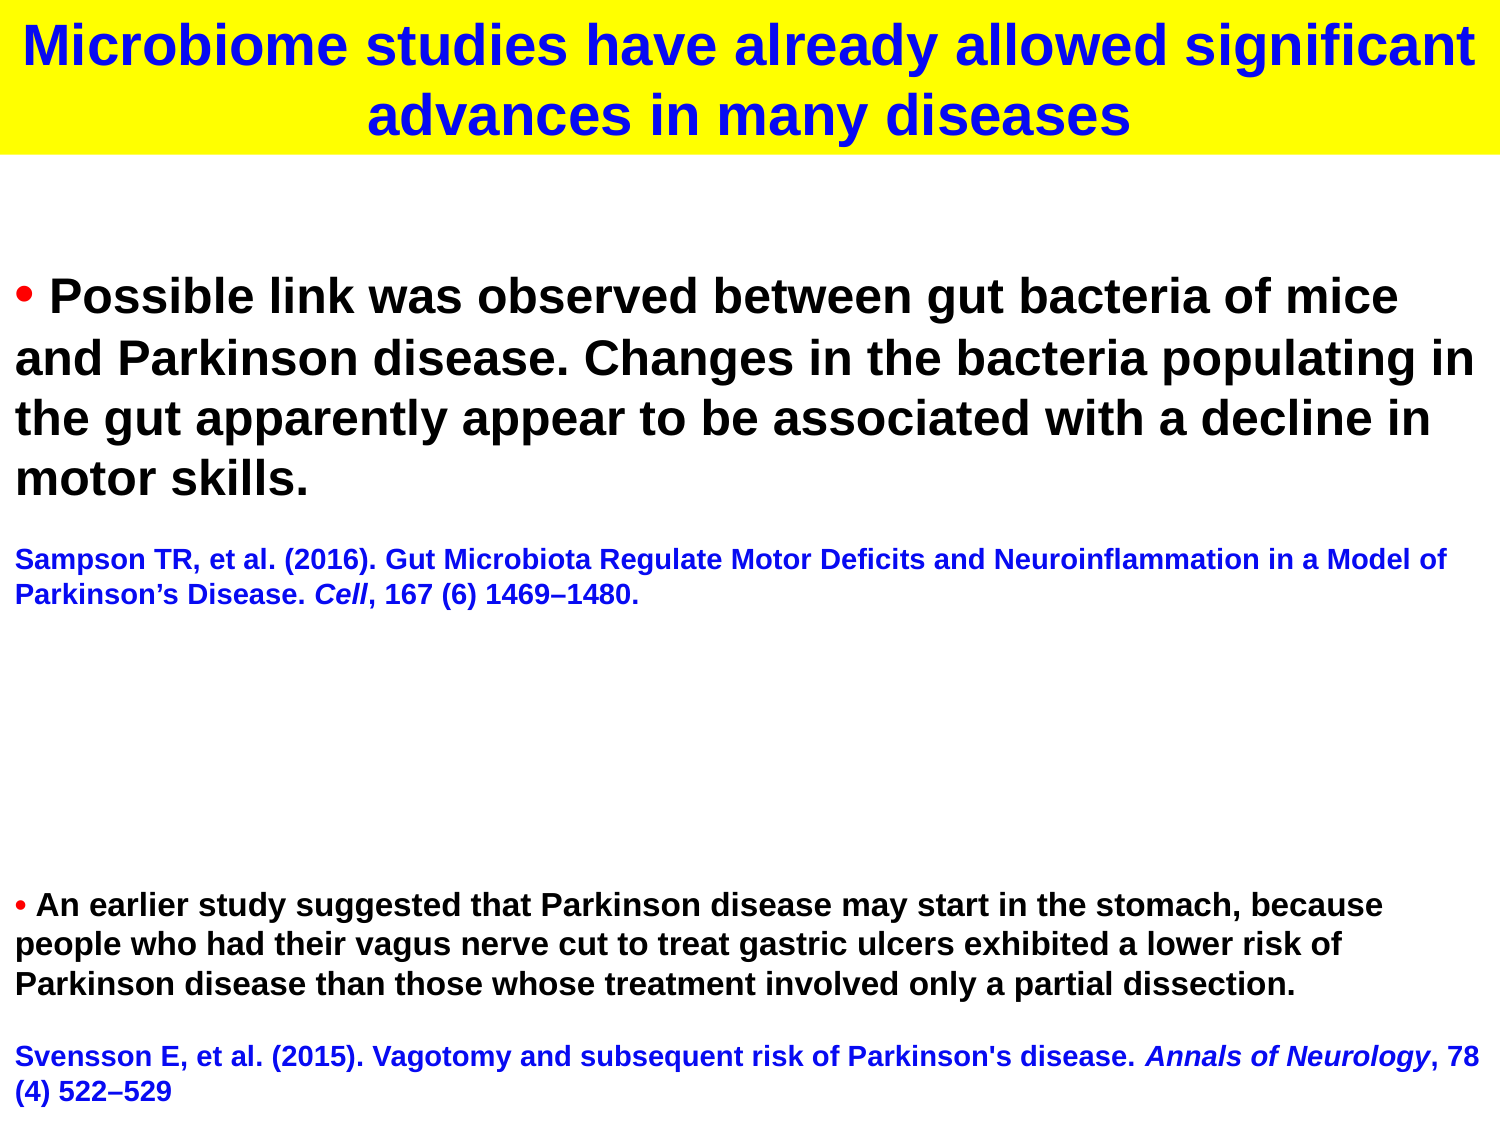

Microbiome studies have already allowed significant advances in many diseases
• Possible link was observed between gut bacteria of mice and Parkinson disease. Changes in the bacteria populating in the gut apparently appear to be associated with a decline in motor skills.

Sampson TR, et al. (2016). Gut Microbiota Regulate Motor Deficits and Neuroinflammation in a Model of Parkinson’s Disease. Cell, 167 (6) 1469–1480.
• An earlier study suggested that Parkinson disease may start in the stomach, because people who had their vagus nerve cut to treat gastric ulcers exhibited a lower risk of Parkinson disease than those whose treatment involved only a partial dissection.

Svensson E, et al. (2015). Vagotomy and subsequent risk of Parkinson's disease. Annals of Neurology, 78 (4) 522–529